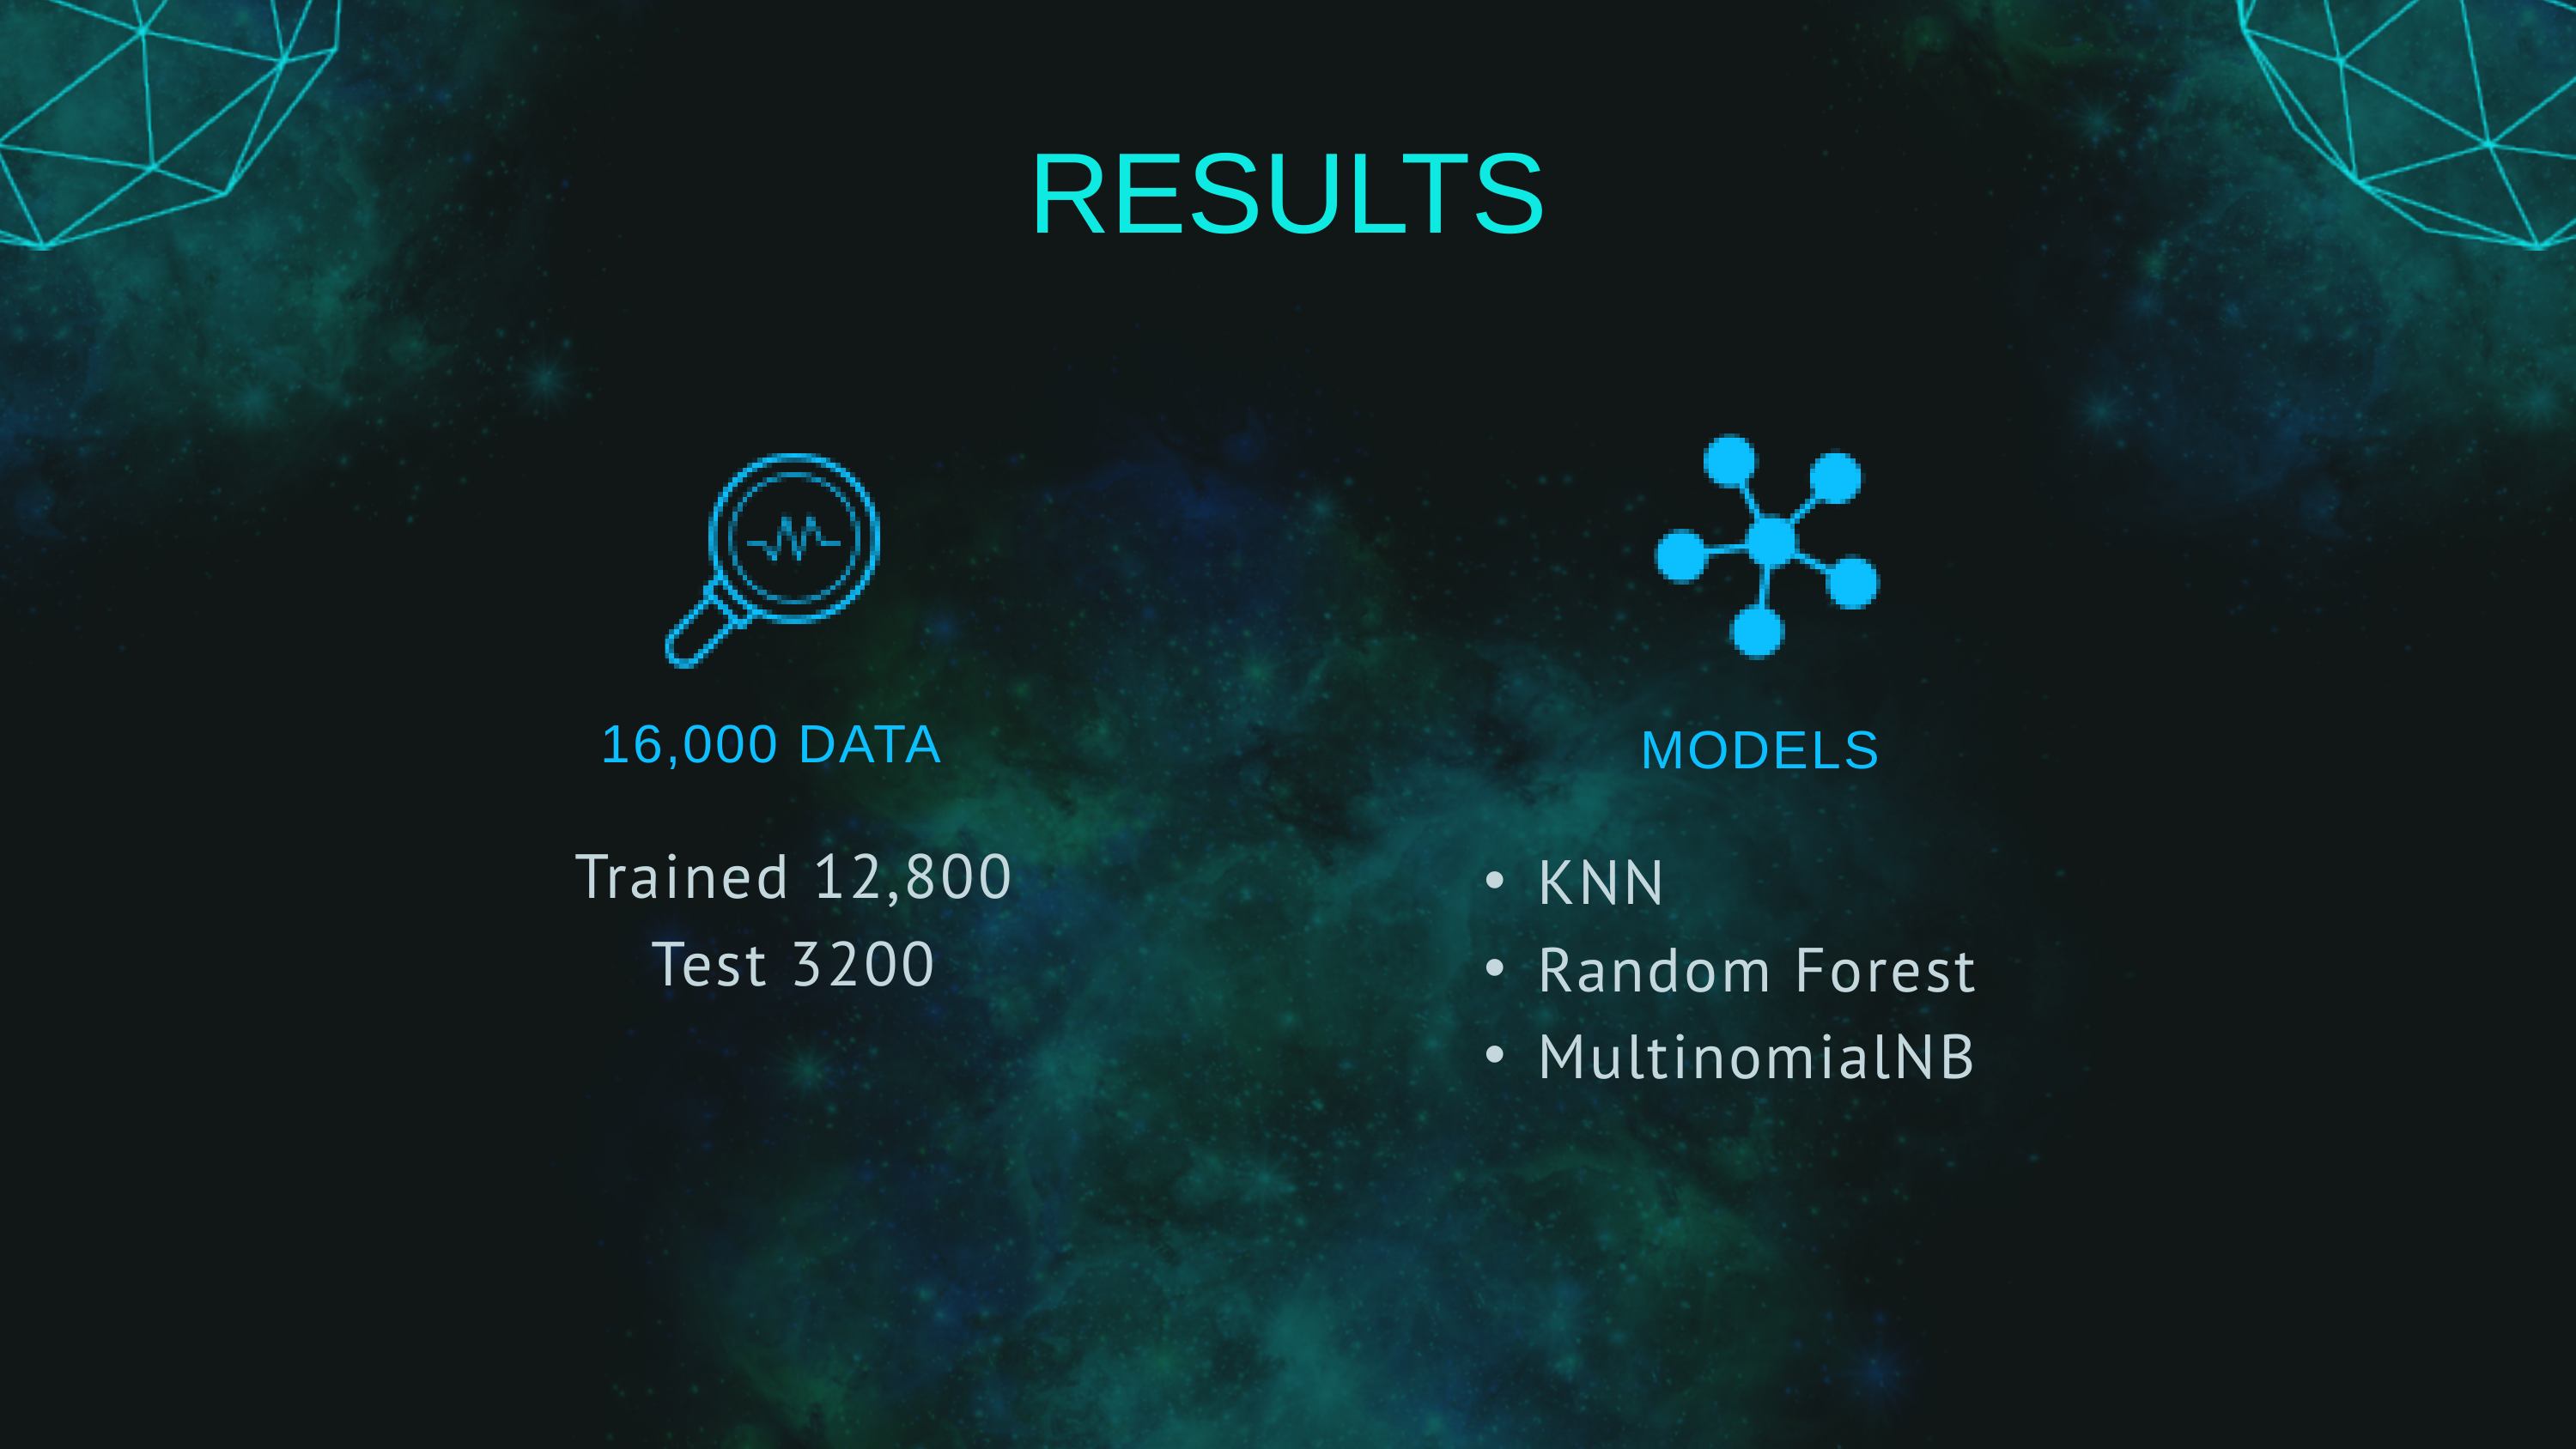

RESULTS

16,000 DATA
MODELS
Trained 12,800
Test 3200
KNN
Random Forest
MultinomialNB